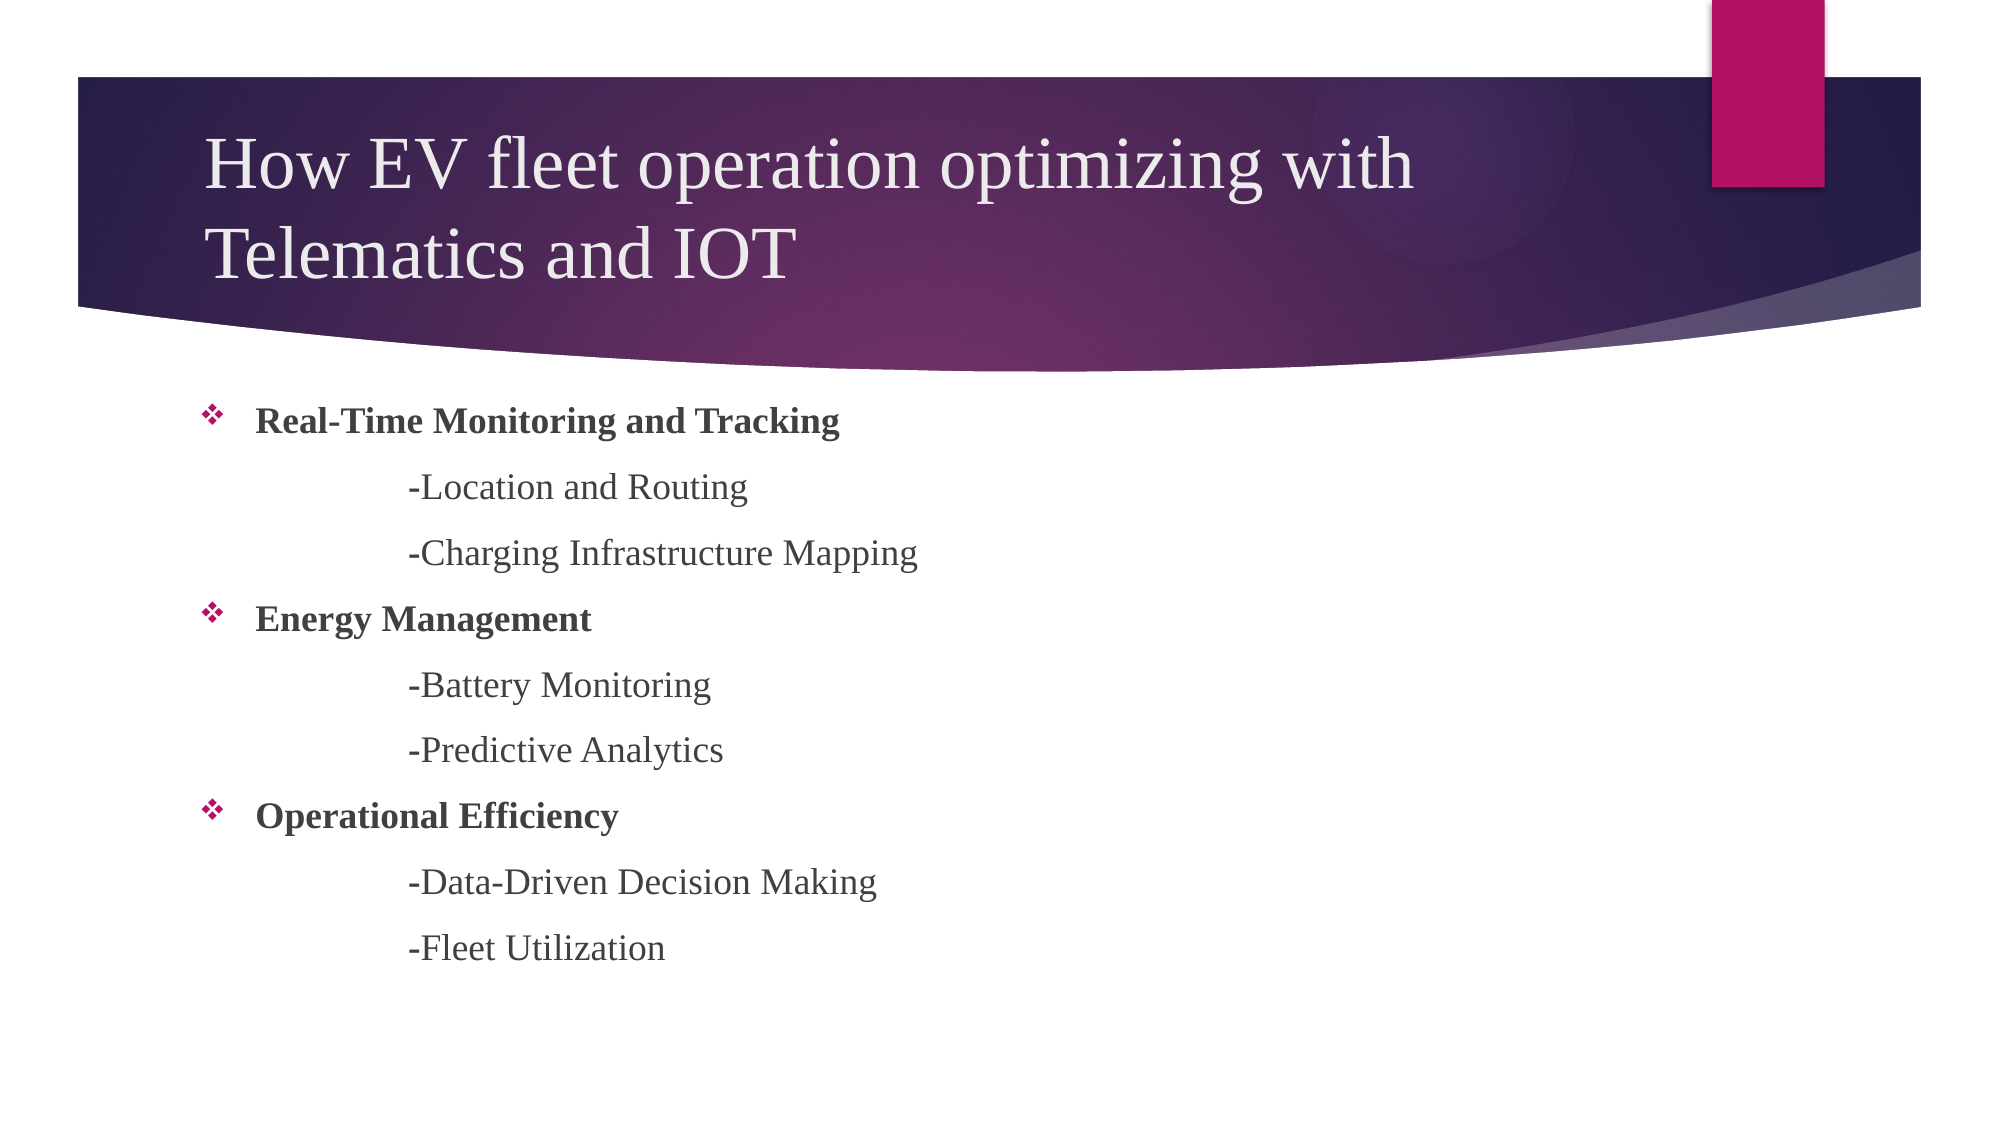

# How EV fleet operation optimizing with Telematics and IOT
Real-Time Monitoring and Tracking
                      -Location and Routing
                      -Charging Infrastructure Mapping
Energy Management
                      -Battery Monitoring
                      -Predictive Analytics
Operational Efficiency
                      -Data-Driven Decision Making
                      -Fleet Utilization